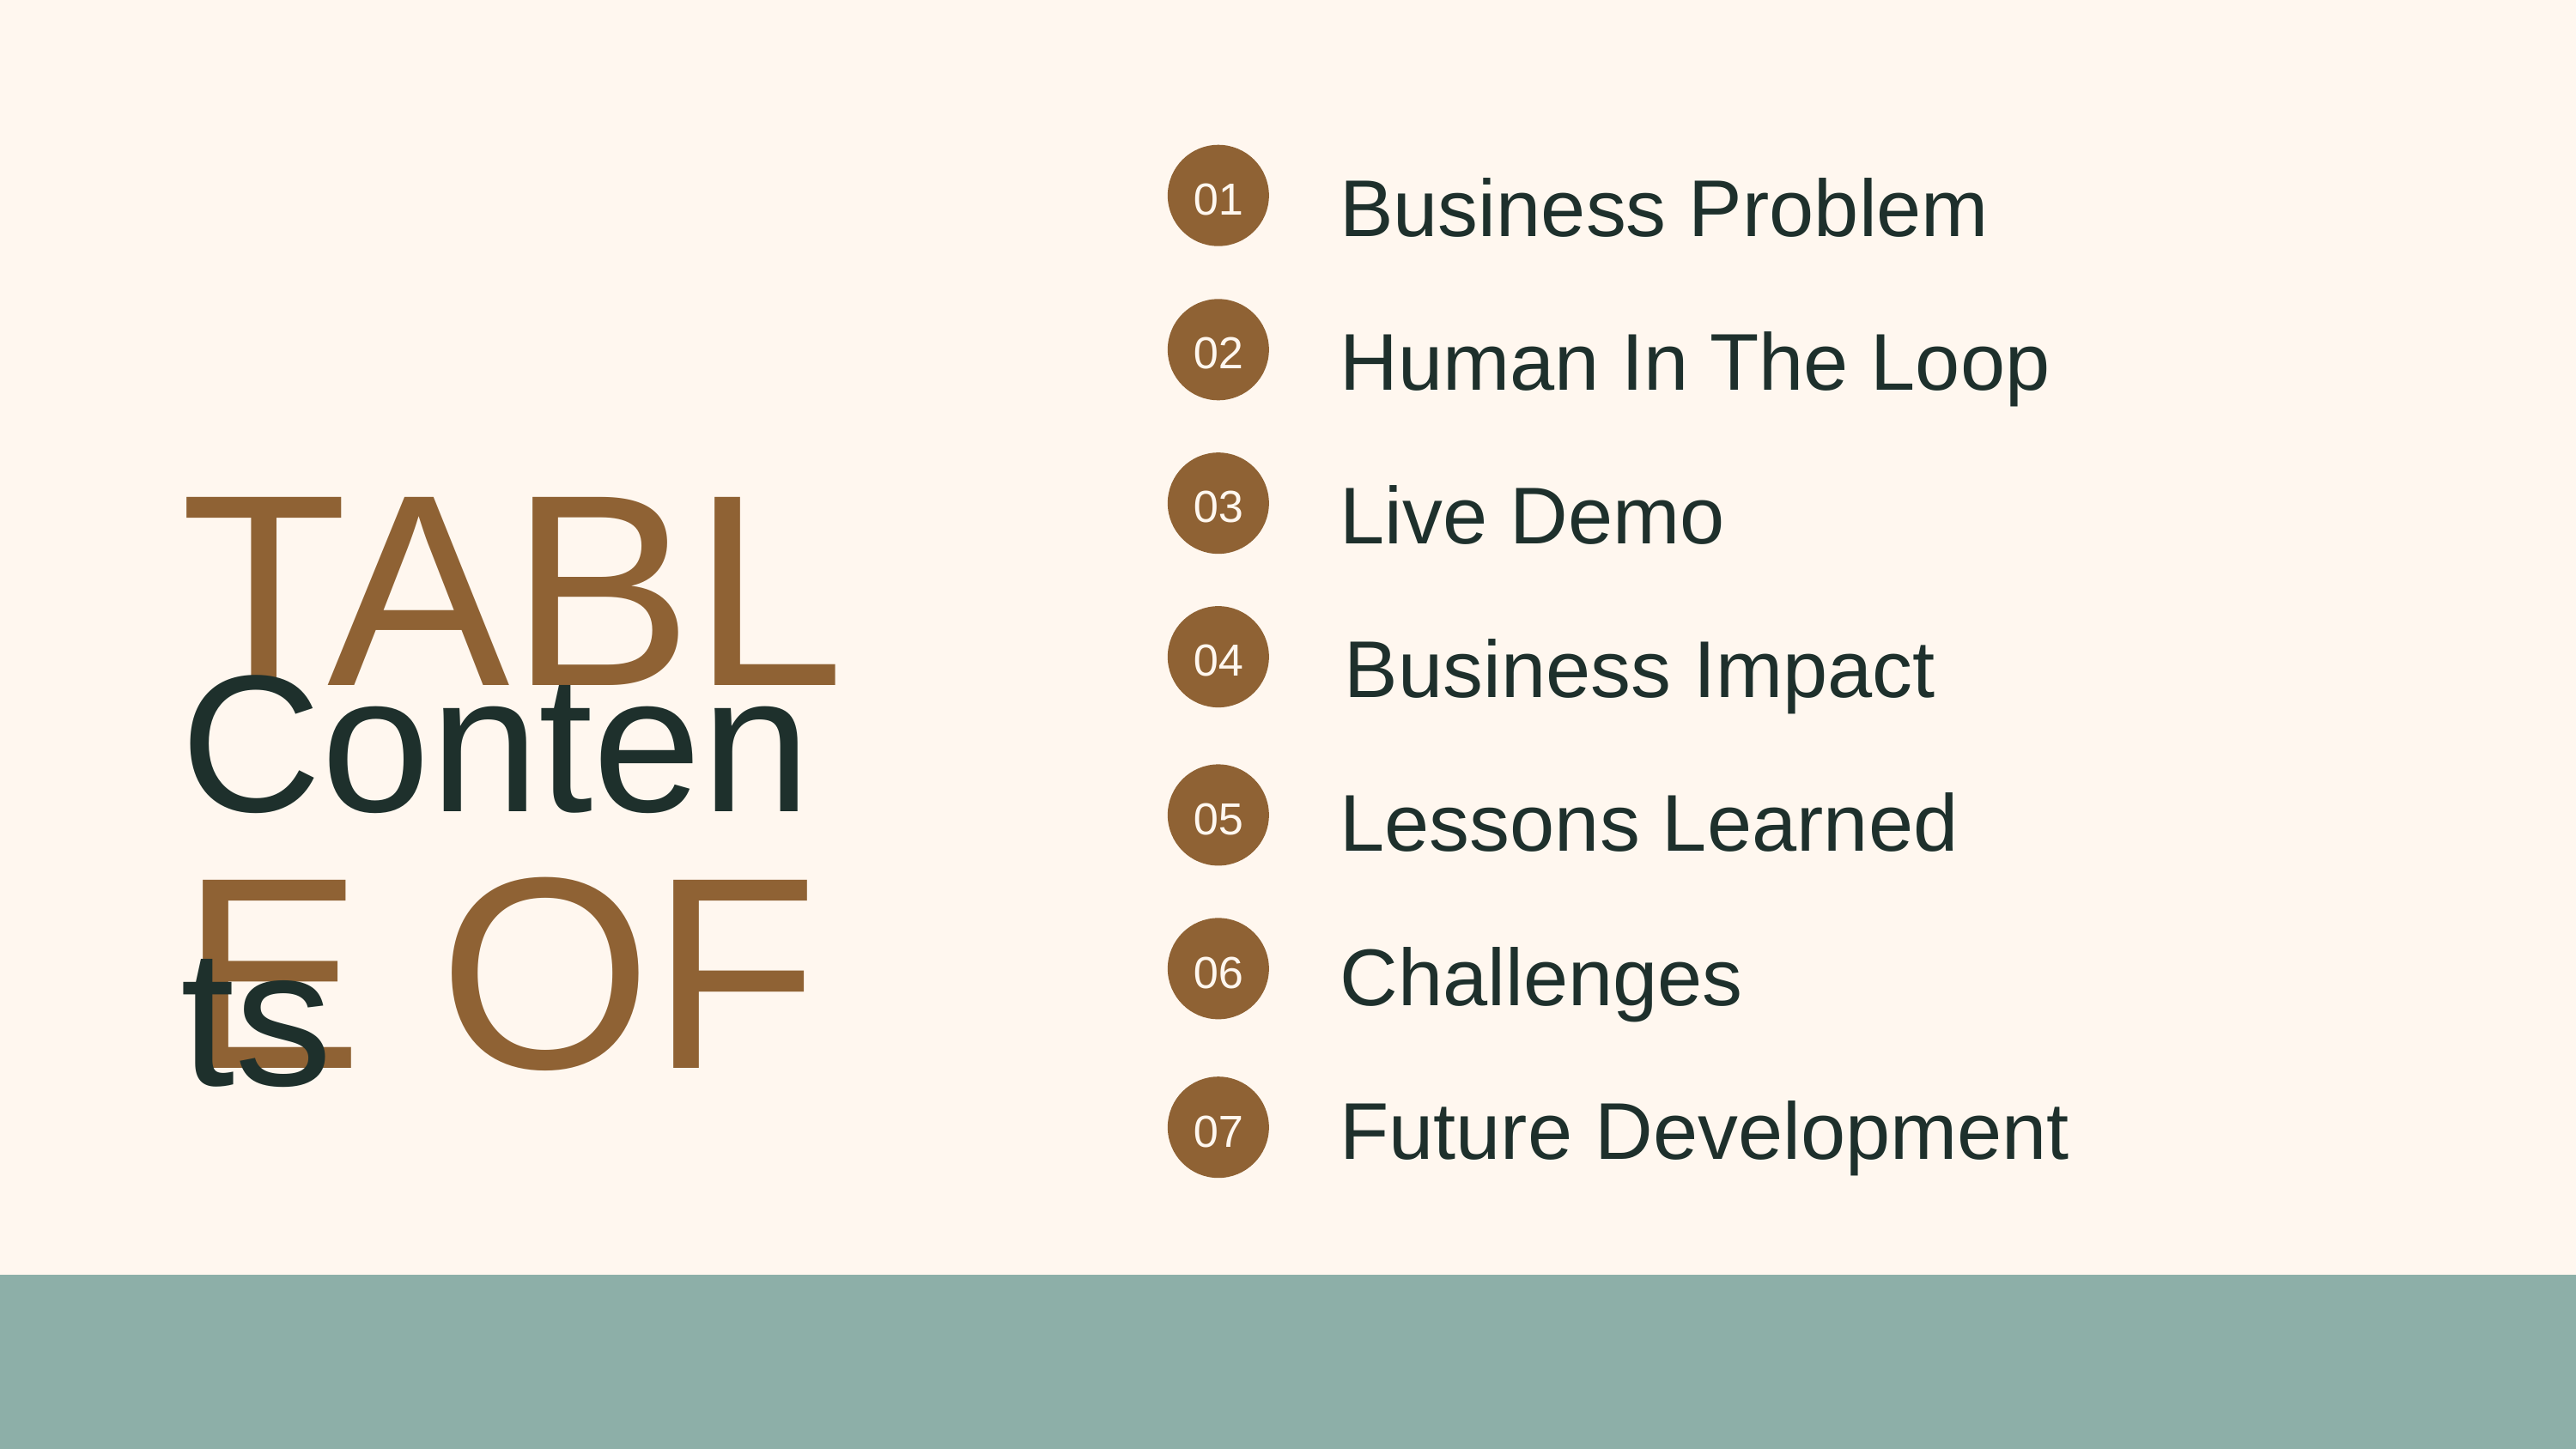

Business Problem

01
Human In The Loop

02
TABLE OF
Live Demo

03
Contents
Business Impact

04
Lessons Learned

05
Challenges

06
Future Development

07